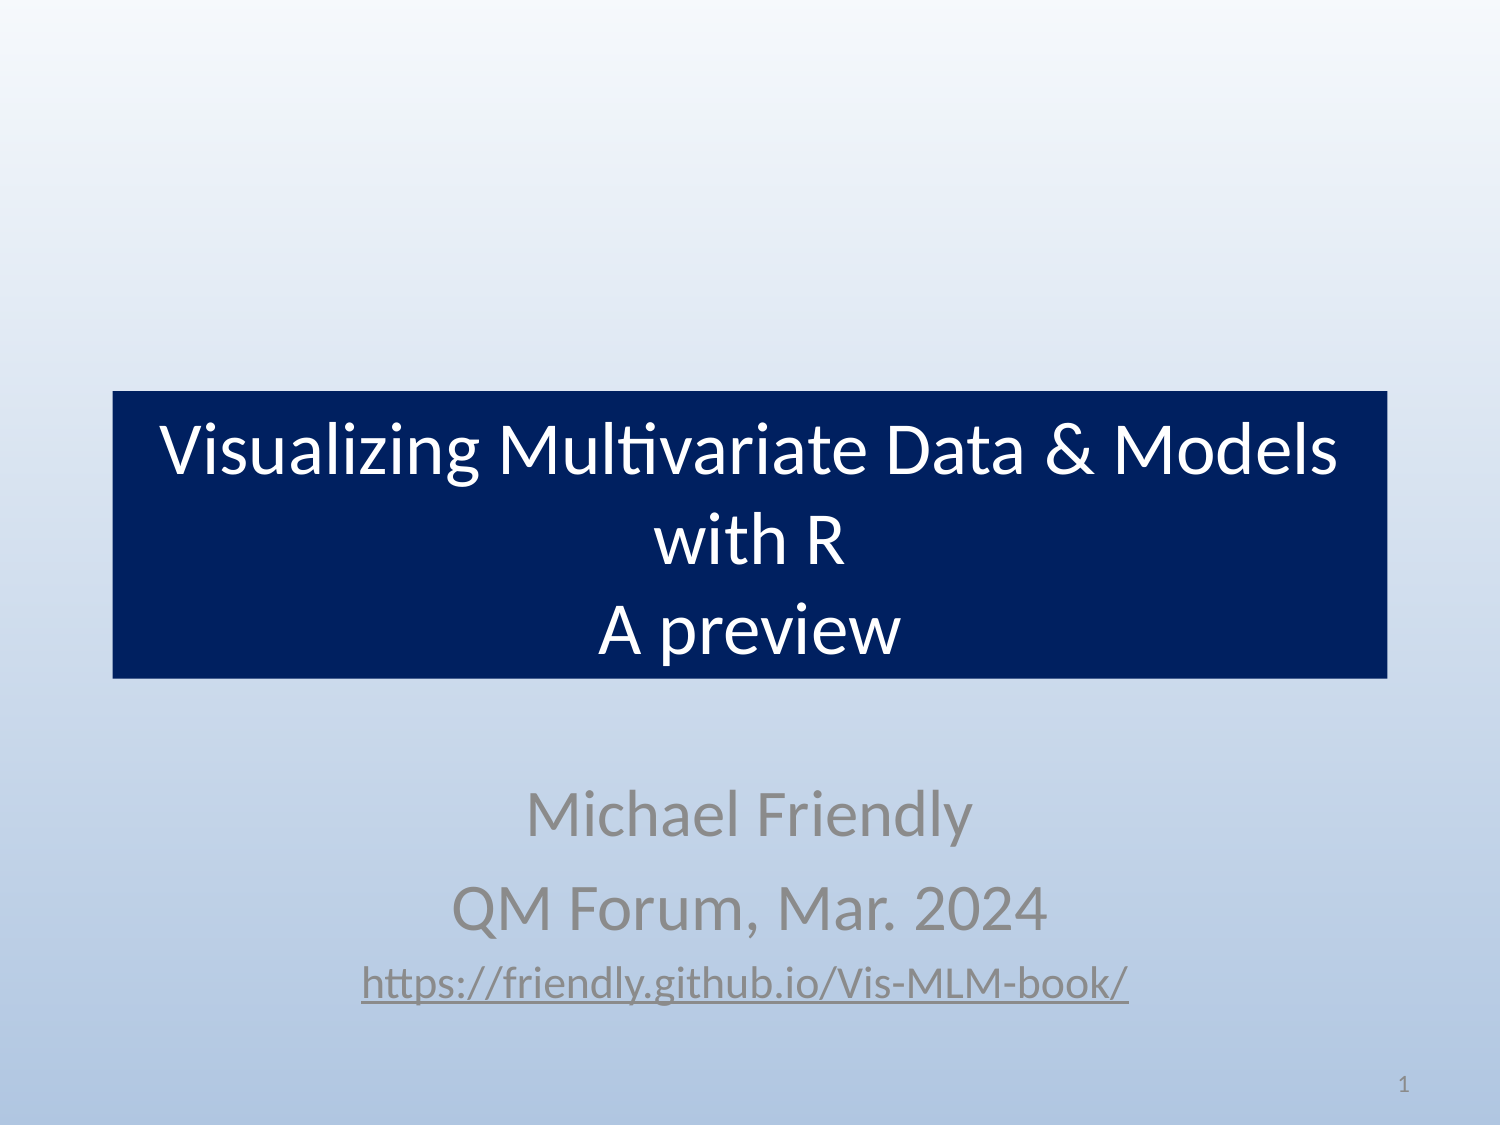

# Visualizing Multivariate Data & Models with R A preview
Michael Friendly
QM Forum, Mar. 2024
https://friendly.github.io/Vis-MLM-book/
1